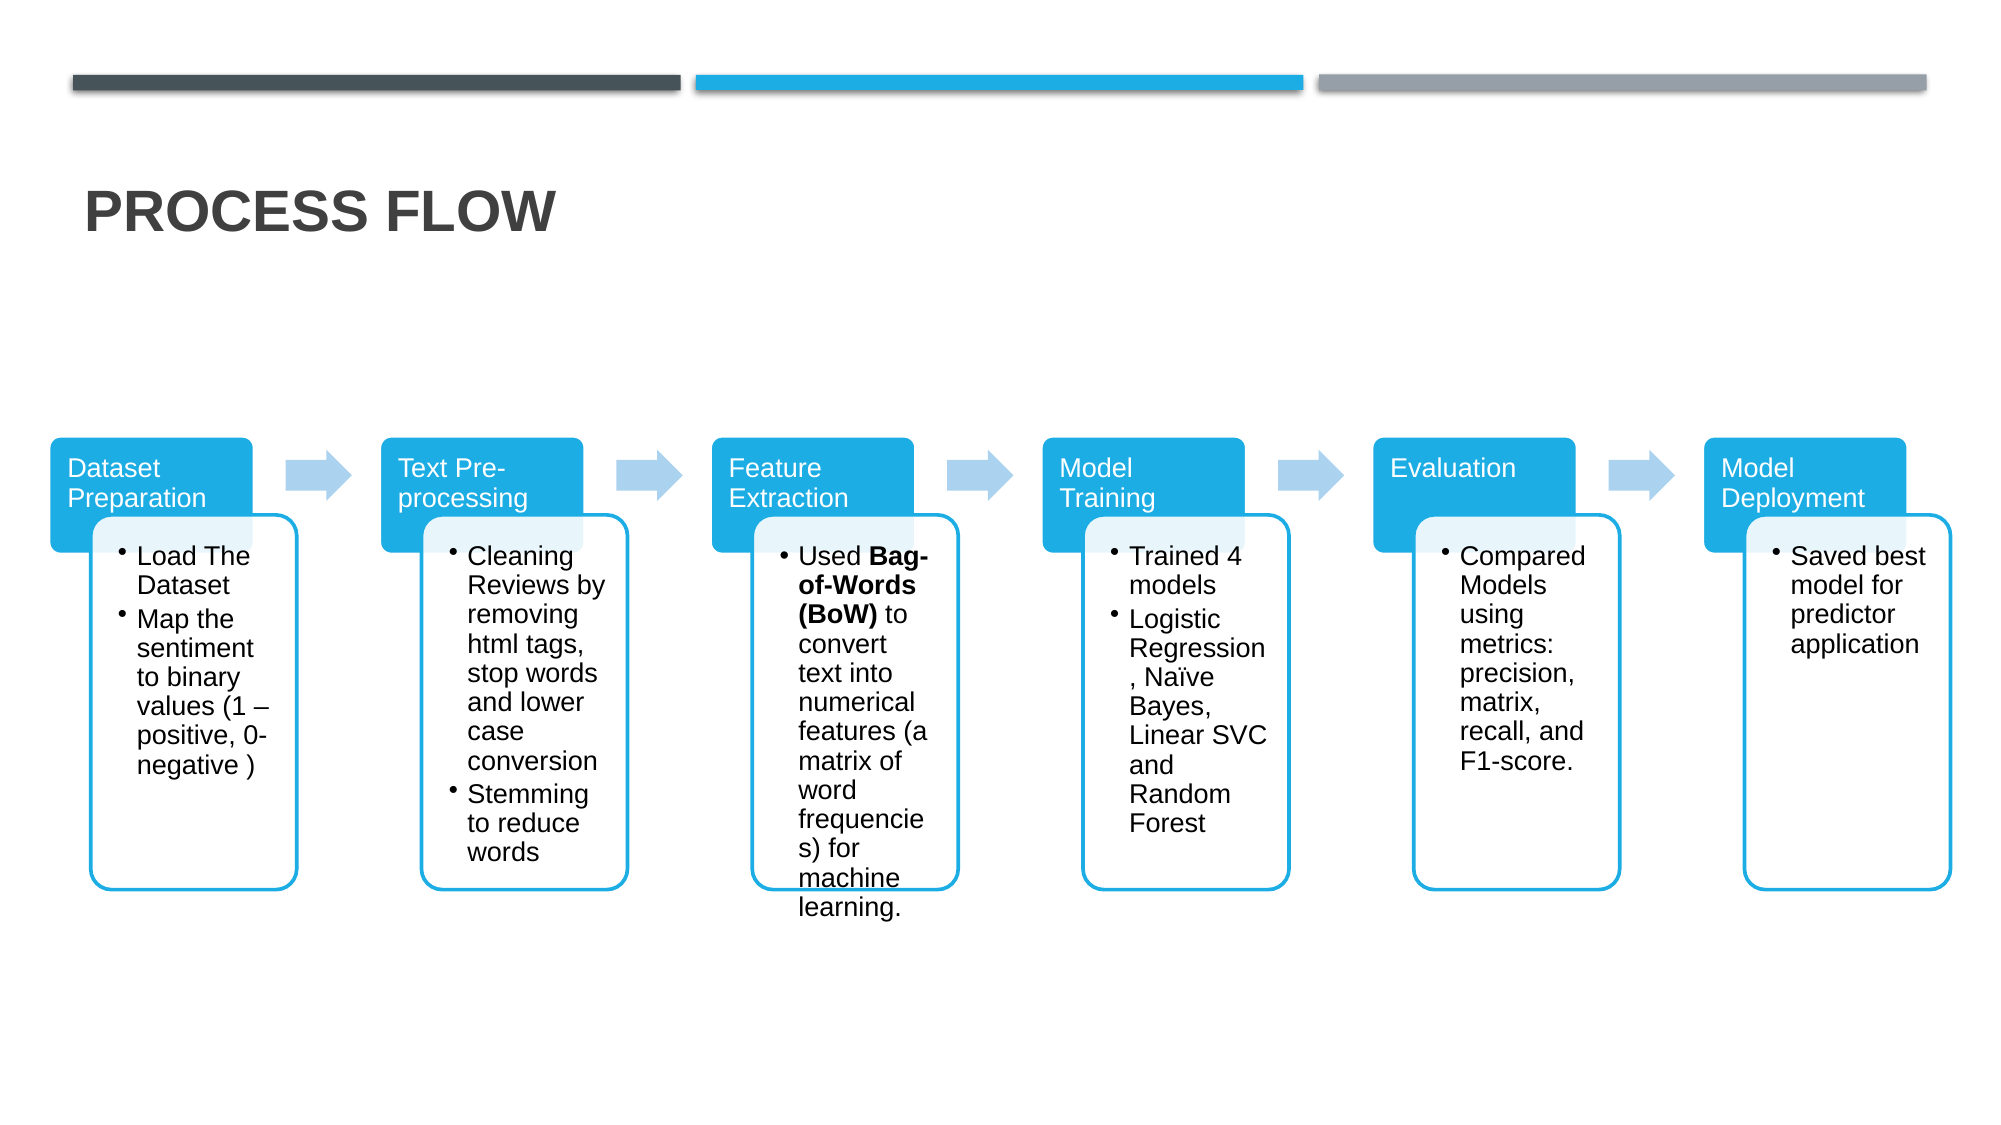

# Process FLow
Dataset Preparation
Load The Dataset
Map the sentiment to binary values (1 – positive, 0-negative )

Text Pre-processing
Cleaning Reviews by removing html tags, stop words and lower case conversion
Stemming to reduce words

Feature Extraction
Used Bag-of-Words (BoW) to convert text into numerical features (a matrix of word frequencies) for machine learning.

Model Training
Trained 4 models
Logistic Regression, Naïve Bayes, Linear SVC and Random Forest

Evaluation
Compared Models using metrics: precision, matrix, recall, and F1-score.

Model Deployment
Saved best model for predictor application